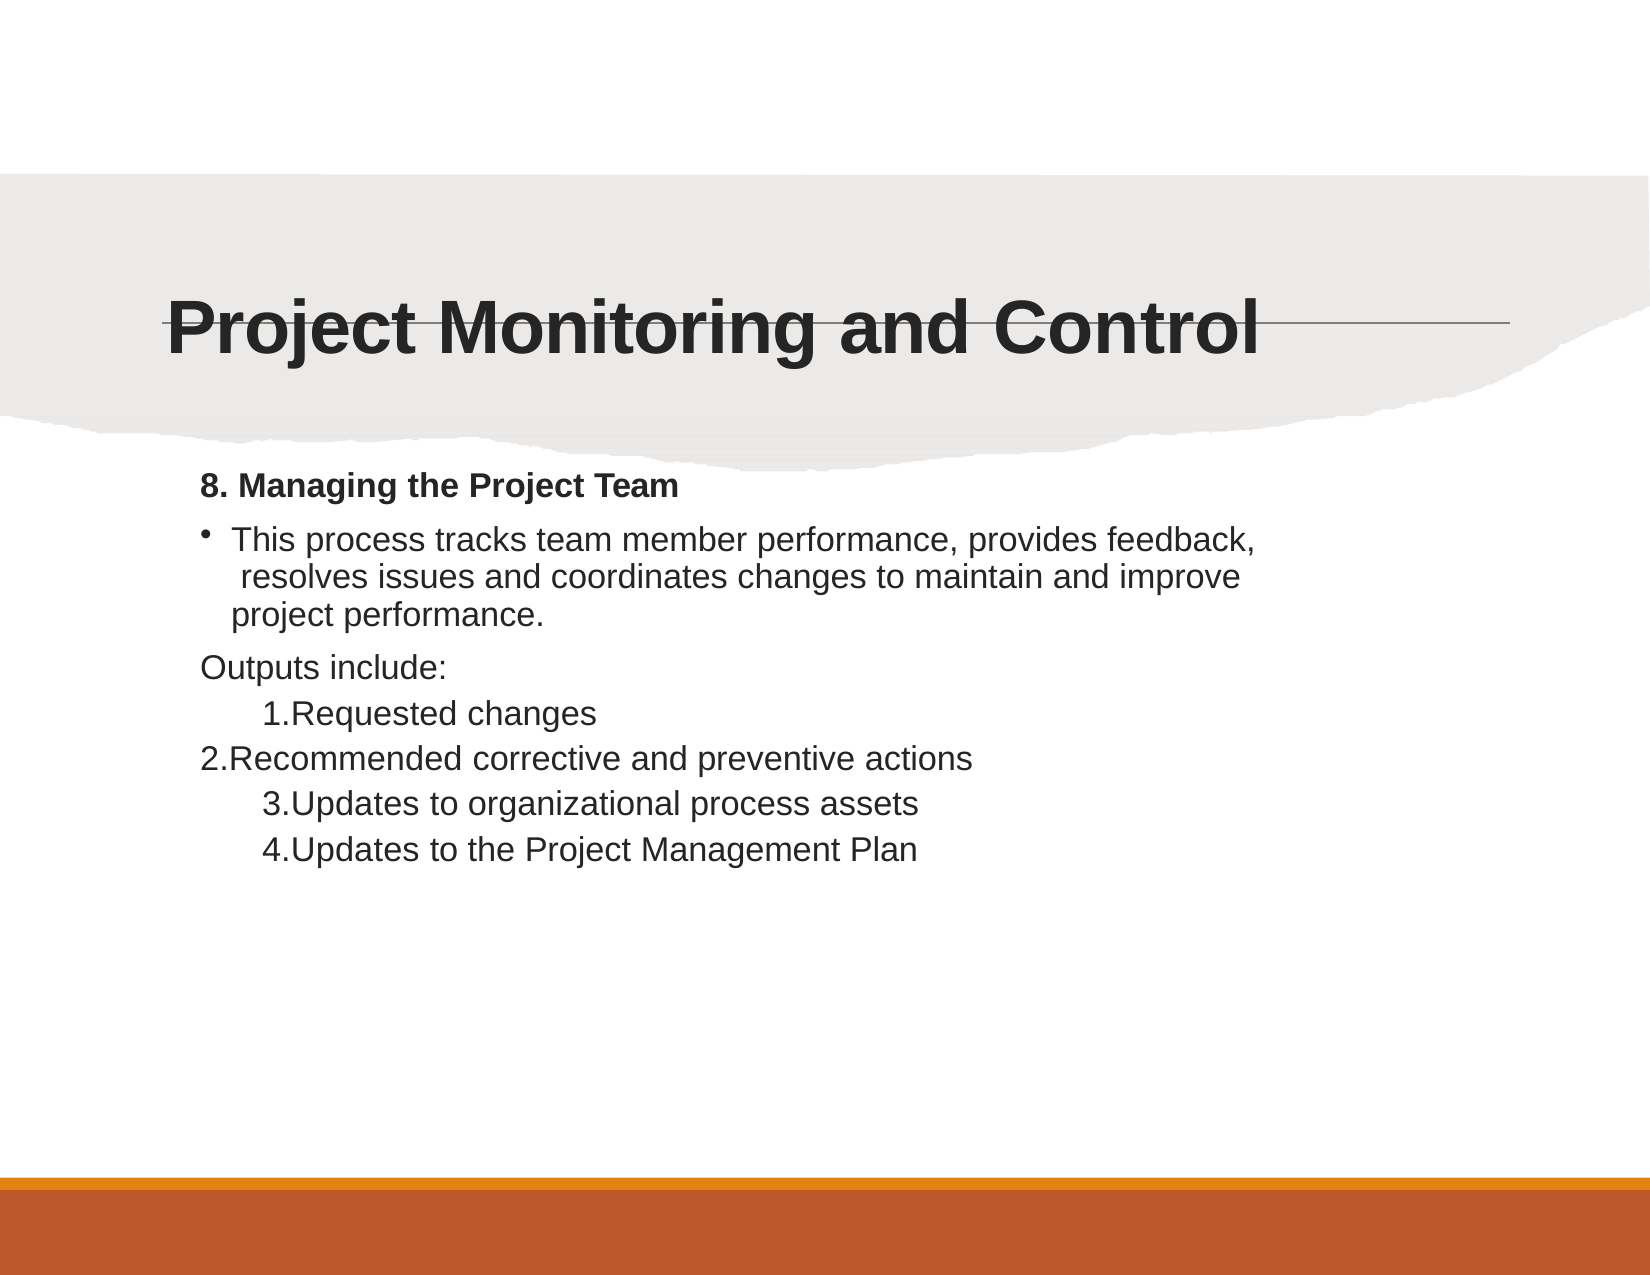

# Project Monitoring and Control
8. Managing the Project Team
This process tracks team member performance, provides feedback,  resolves issues and coordinates changes to maintain and improve  project performance.
Outputs include:  1.Requested changes
2.Recommended corrective and preventive actions  3.Updates to organizational process assets  4.Updates to the Project Management Plan